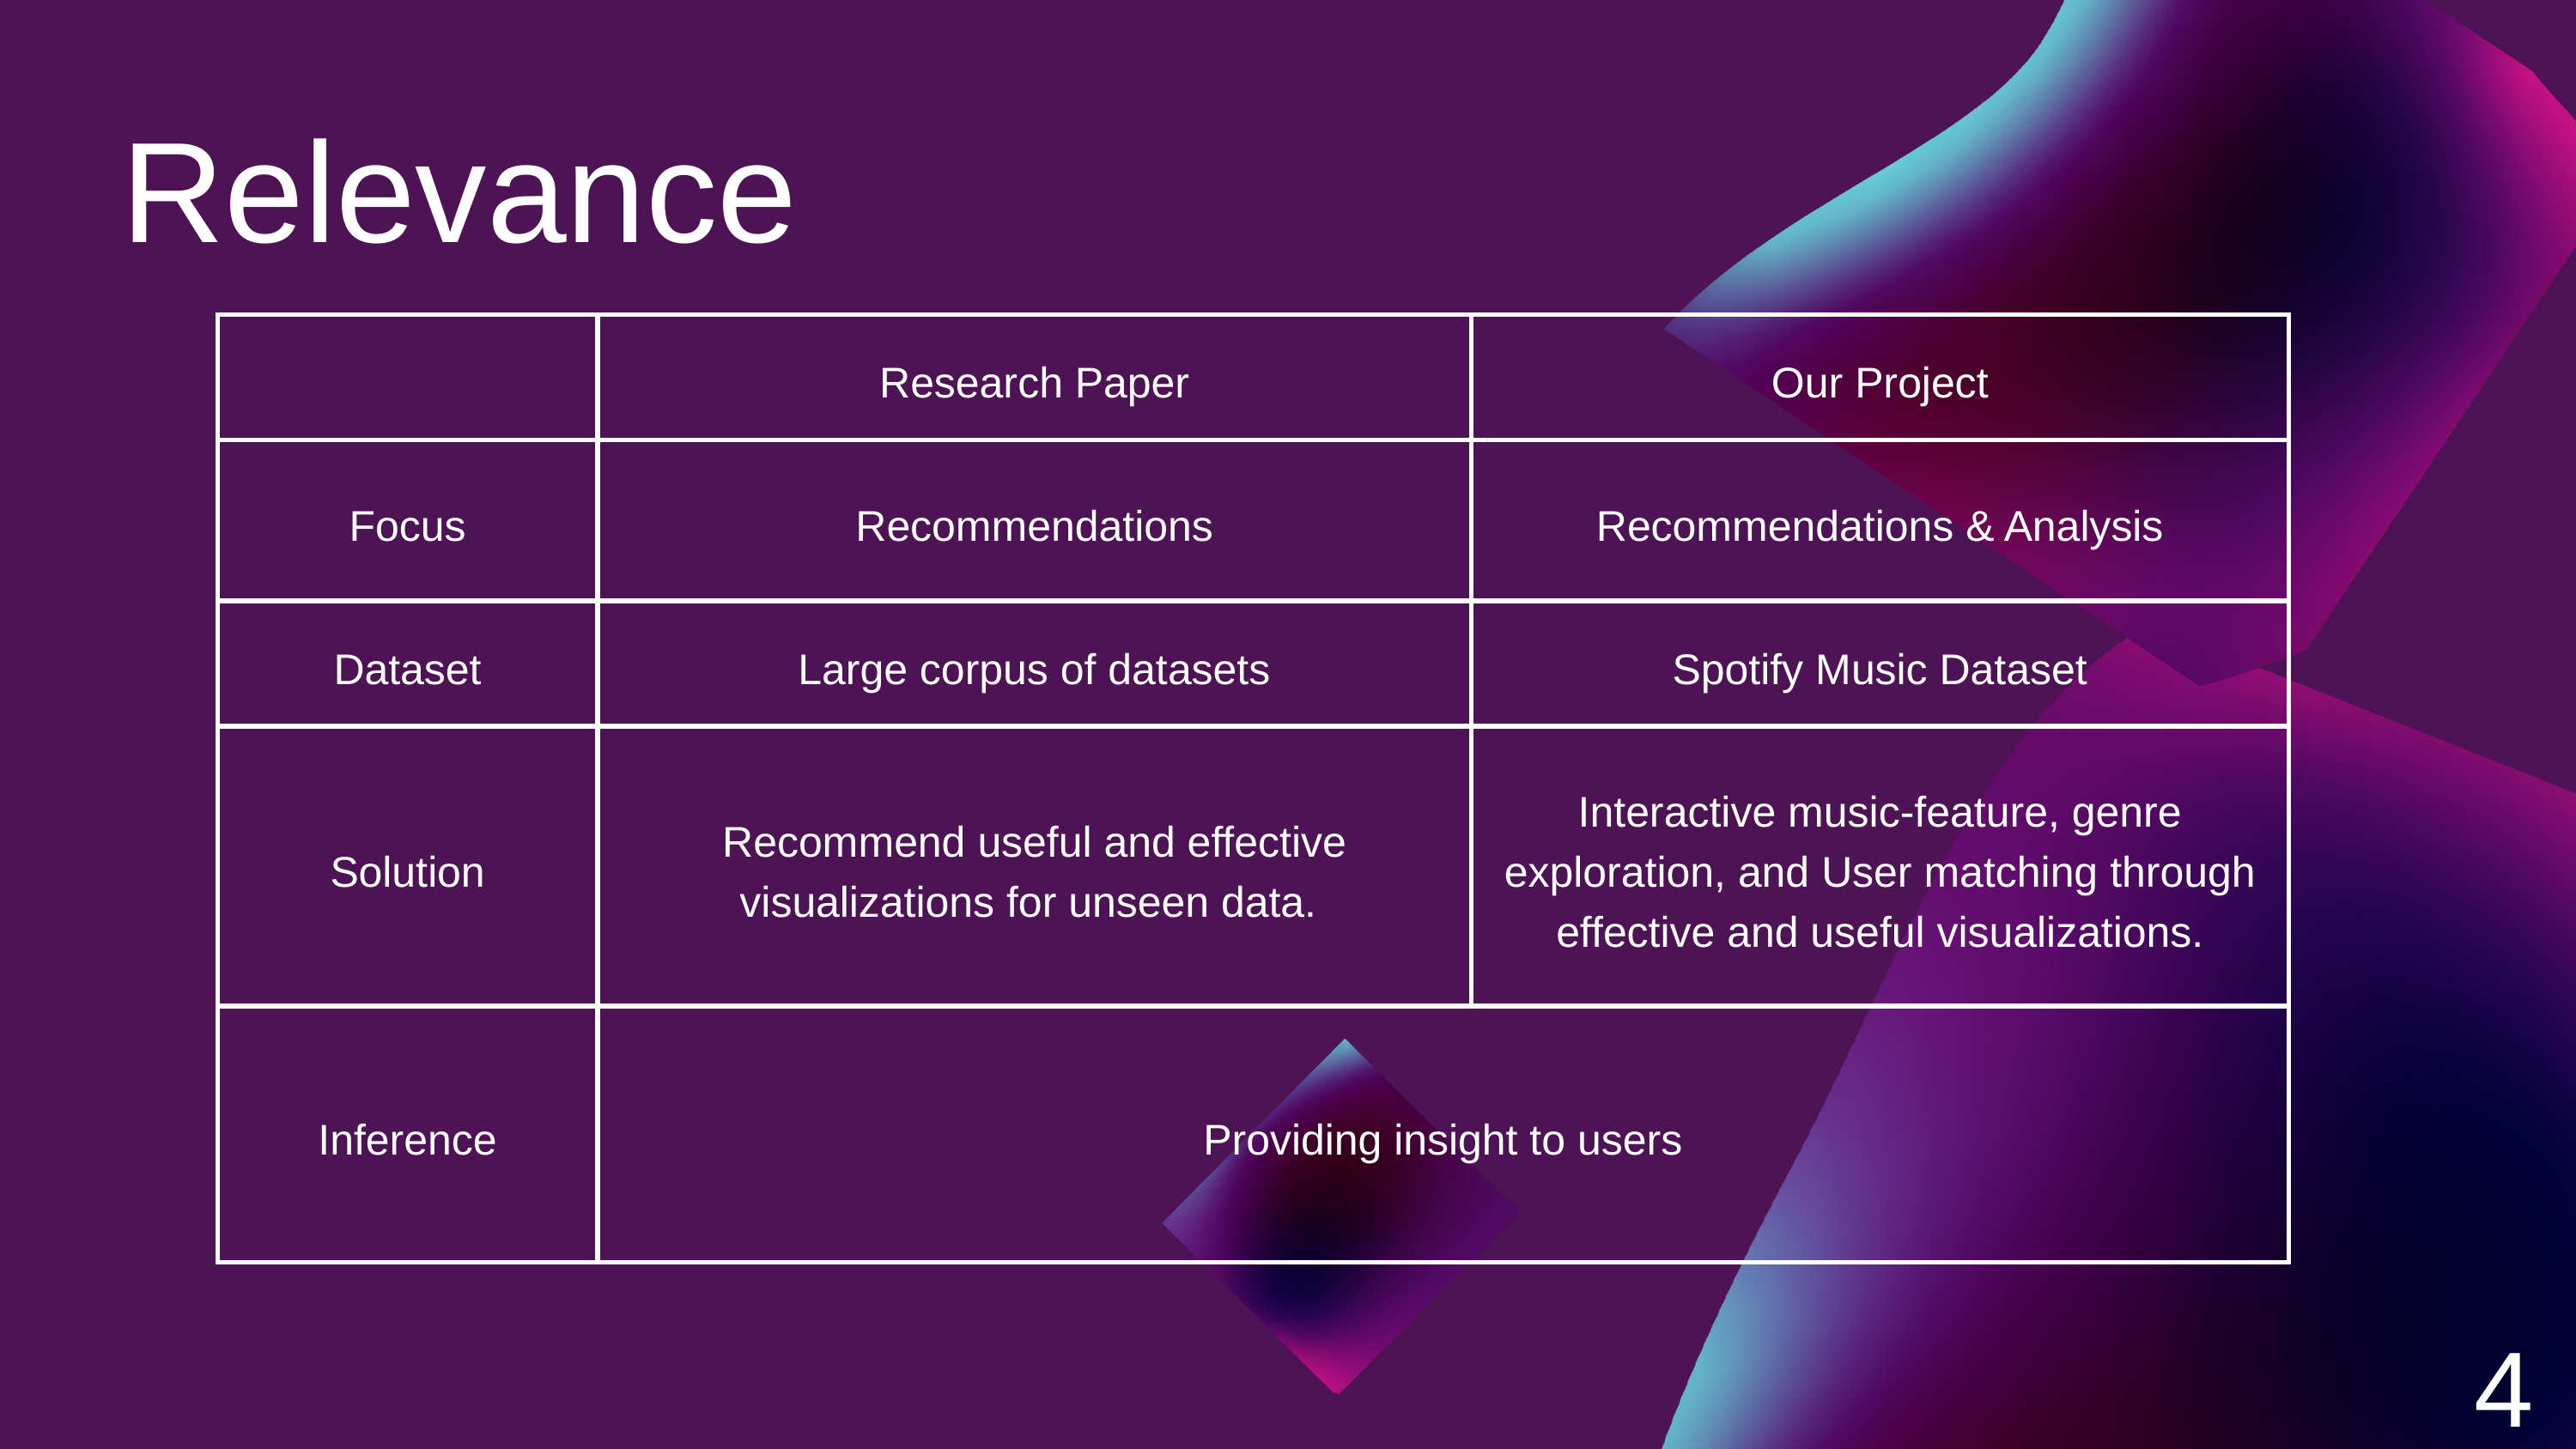

Relevance
|  | Research Paper | Our Project |
| --- | --- | --- |
| Focus | Recommendations | Recommendations & Analysis |
| Dataset | Large corpus of datasets | Spotify Music Dataset |
| Solution | Recommend useful and effective visualizations for unseen data. | Interactive music-feature, genre exploration, and User matching through effective and useful visualizations. |
| Inference | Providing insight to users | Providing insight to users |

4